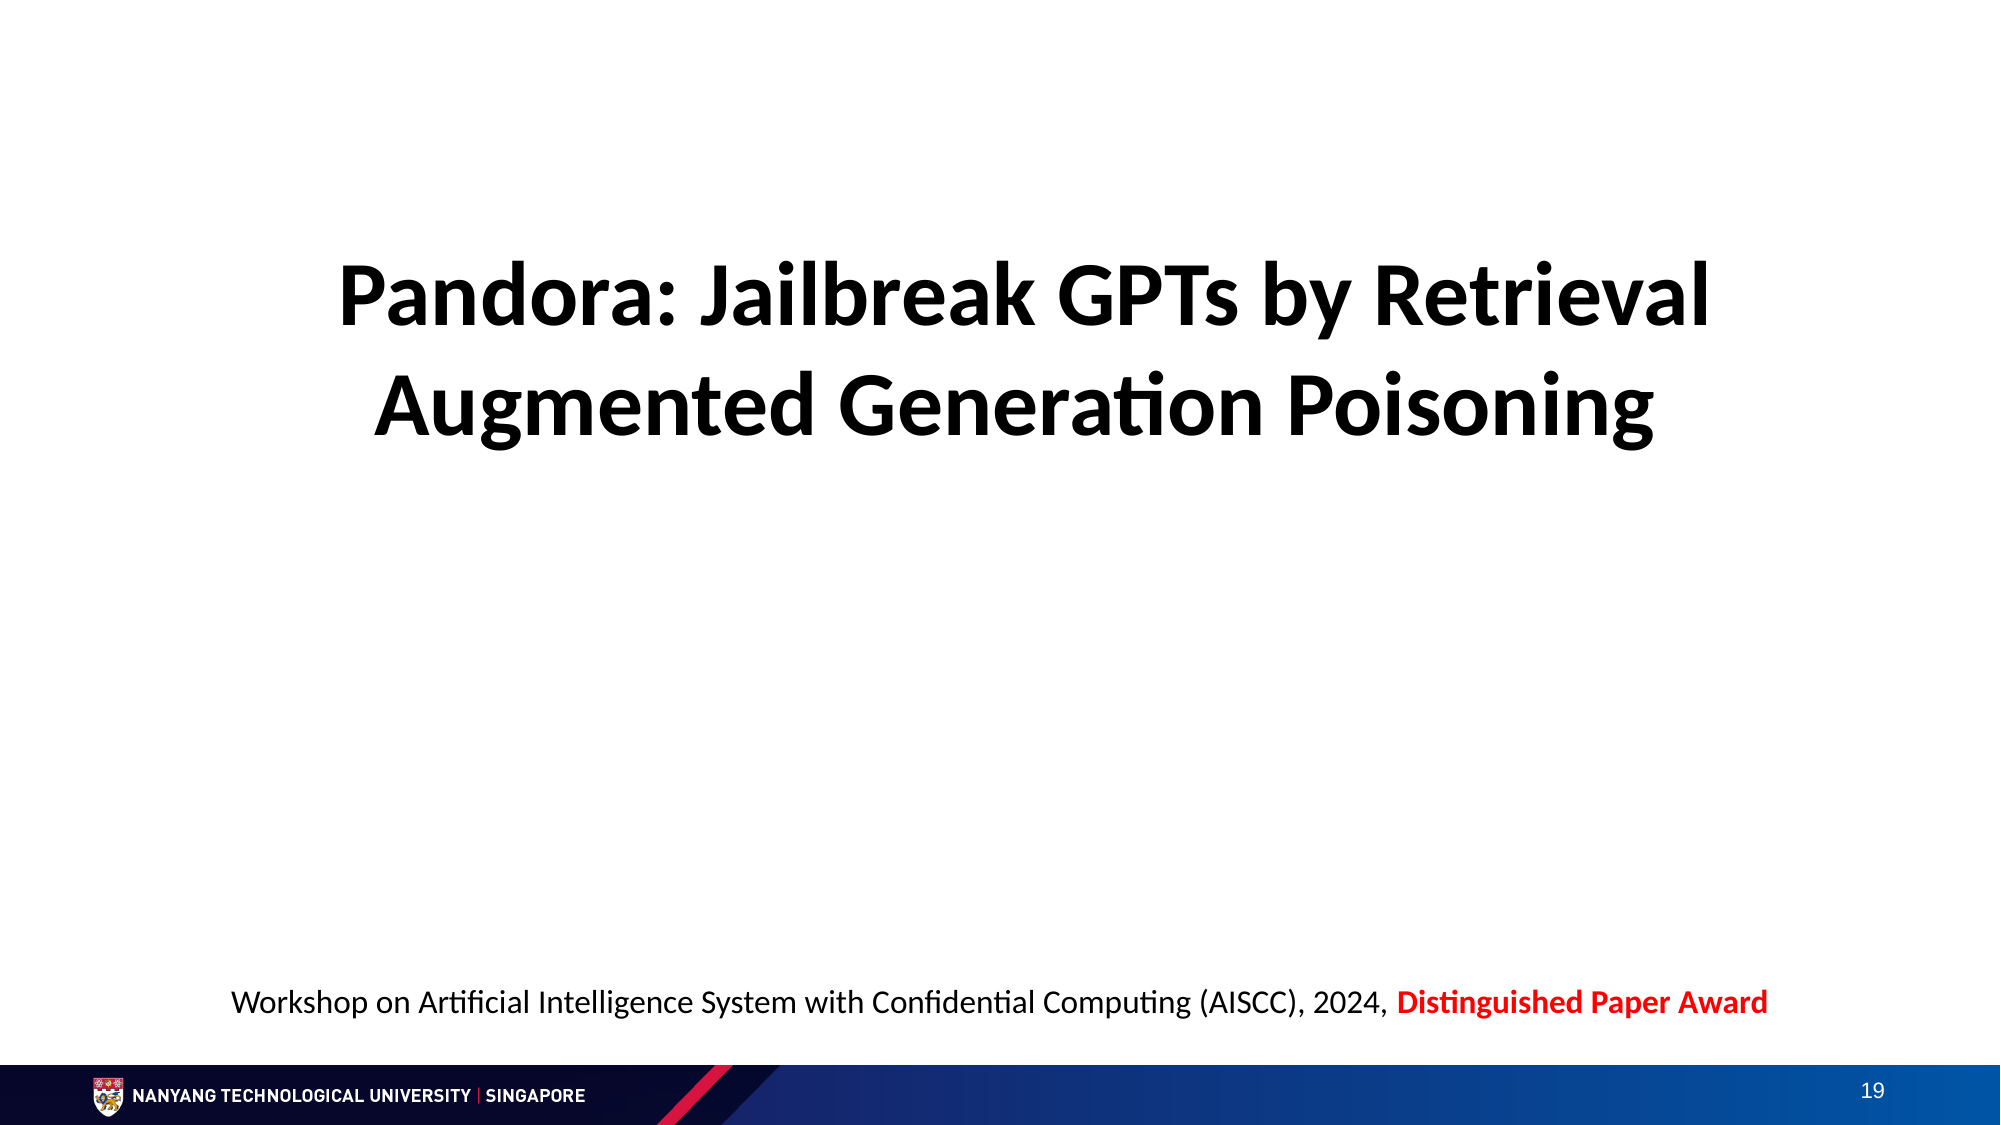

Pandora: Jailbreak GPTs by Retrieval Augmented Generation Poisoning
Workshop on Artificial Intelligence System with Confidential Computing (AISCC), 2024, Distinguished Paper Award
19